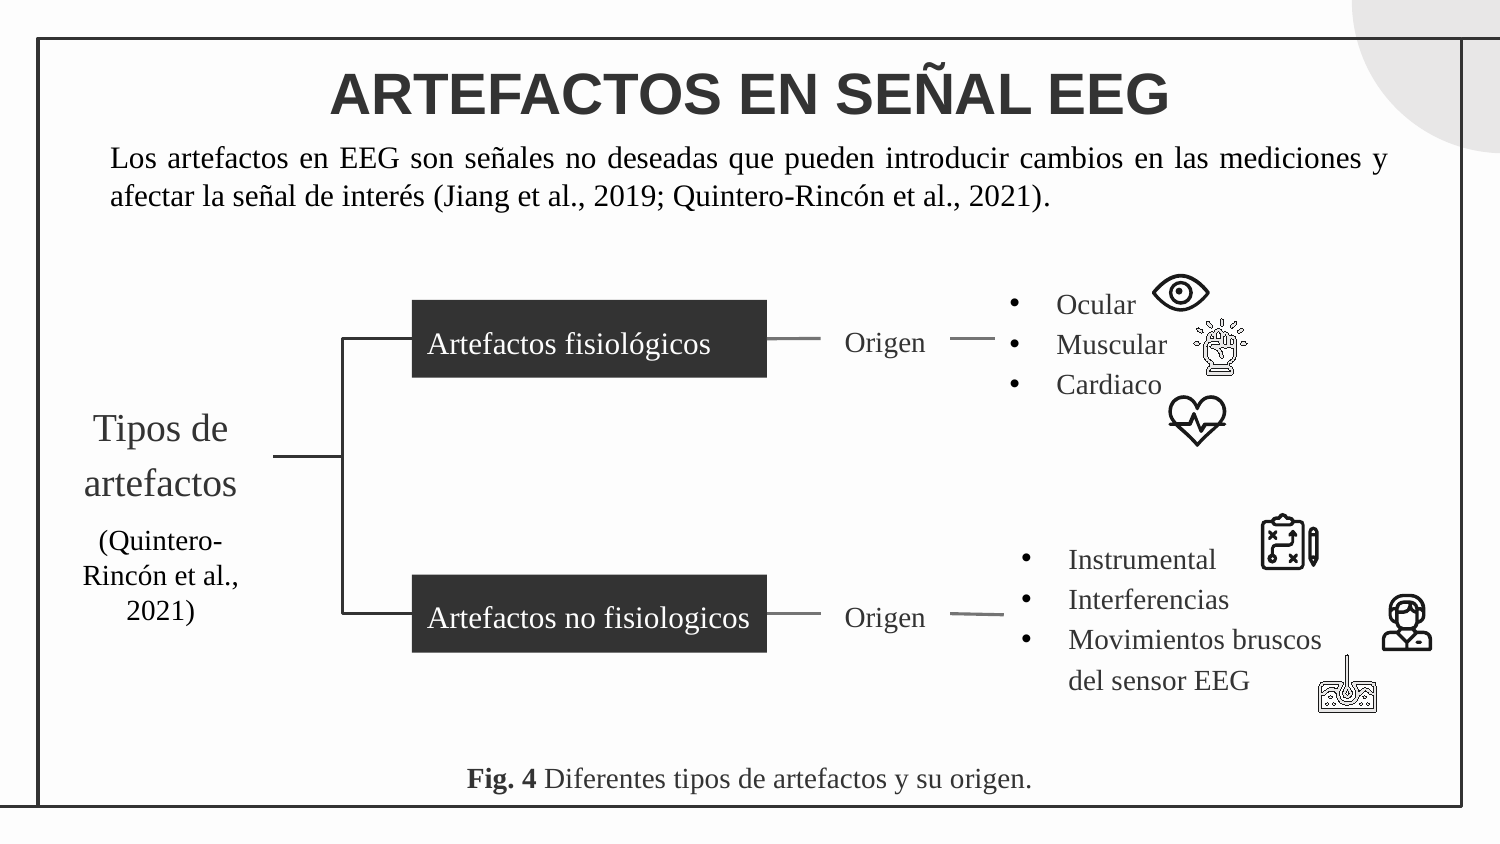

# ARTEFACTOS EN SEÑAL EEG
Los artefactos en EEG son señales no deseadas que pueden introducir cambios en las mediciones y afectar la señal de interés (Jiang et al., 2019; Quintero-Rincón et al., 2021).

Ocular
Muscular
Cardiaco
Origen
Artefactos fisiológicos

Tipos de artefactos

(Quintero-Rincón et al., 2021)
Instrumental
Interferencias
Movimientos bruscos del sensor EEG
Artefactos no fisiologicos
Origen

Fig. 4 Diferentes tipos de artefactos y su origen.